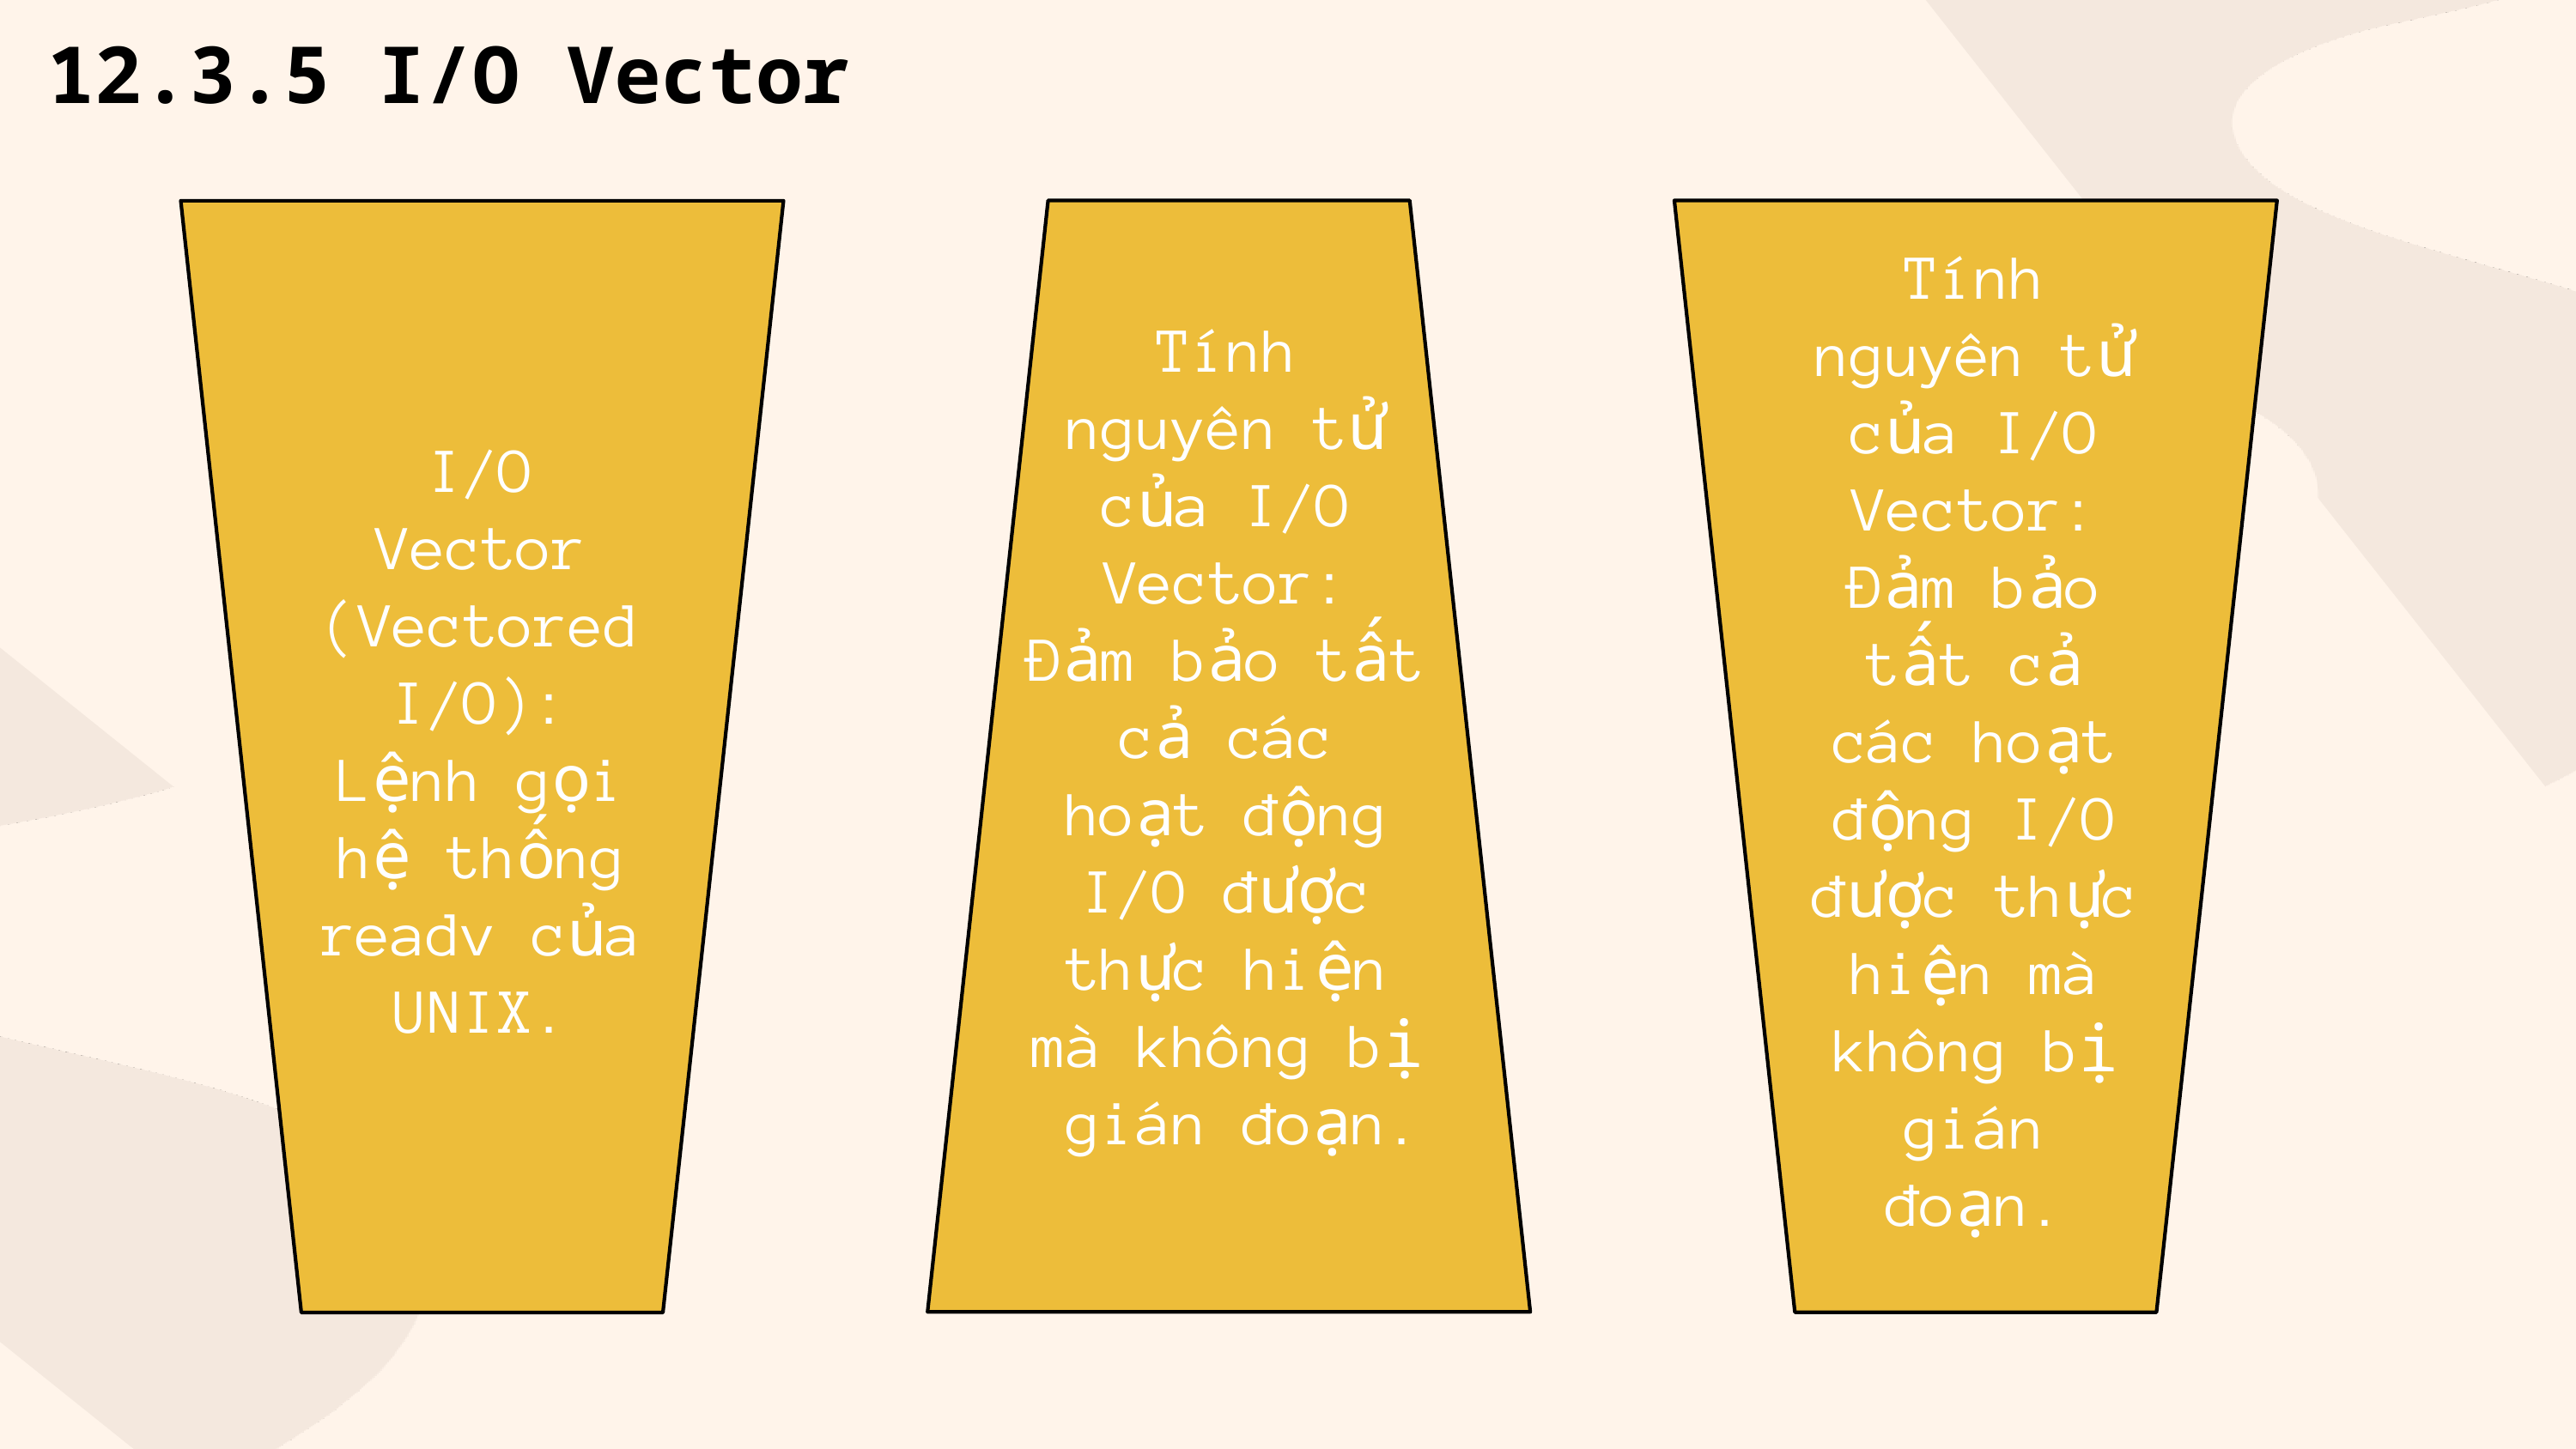

12.3.5 I/O Vector

Tính nguyên tử của I/O Vector: Đảm bảo tất cả các hoạt động I/O được thực hiện mà không bị gián đoạn.

I/O Vector (Vectored I/O): Lệnh gọi hệ thống readv của UNIX.

Tính
nguyên tử
của I/O
Vector:
Đảm bảo tất
cả các
hoạt động
I/O được
thực hiện
mà không bị
gián đoạn.